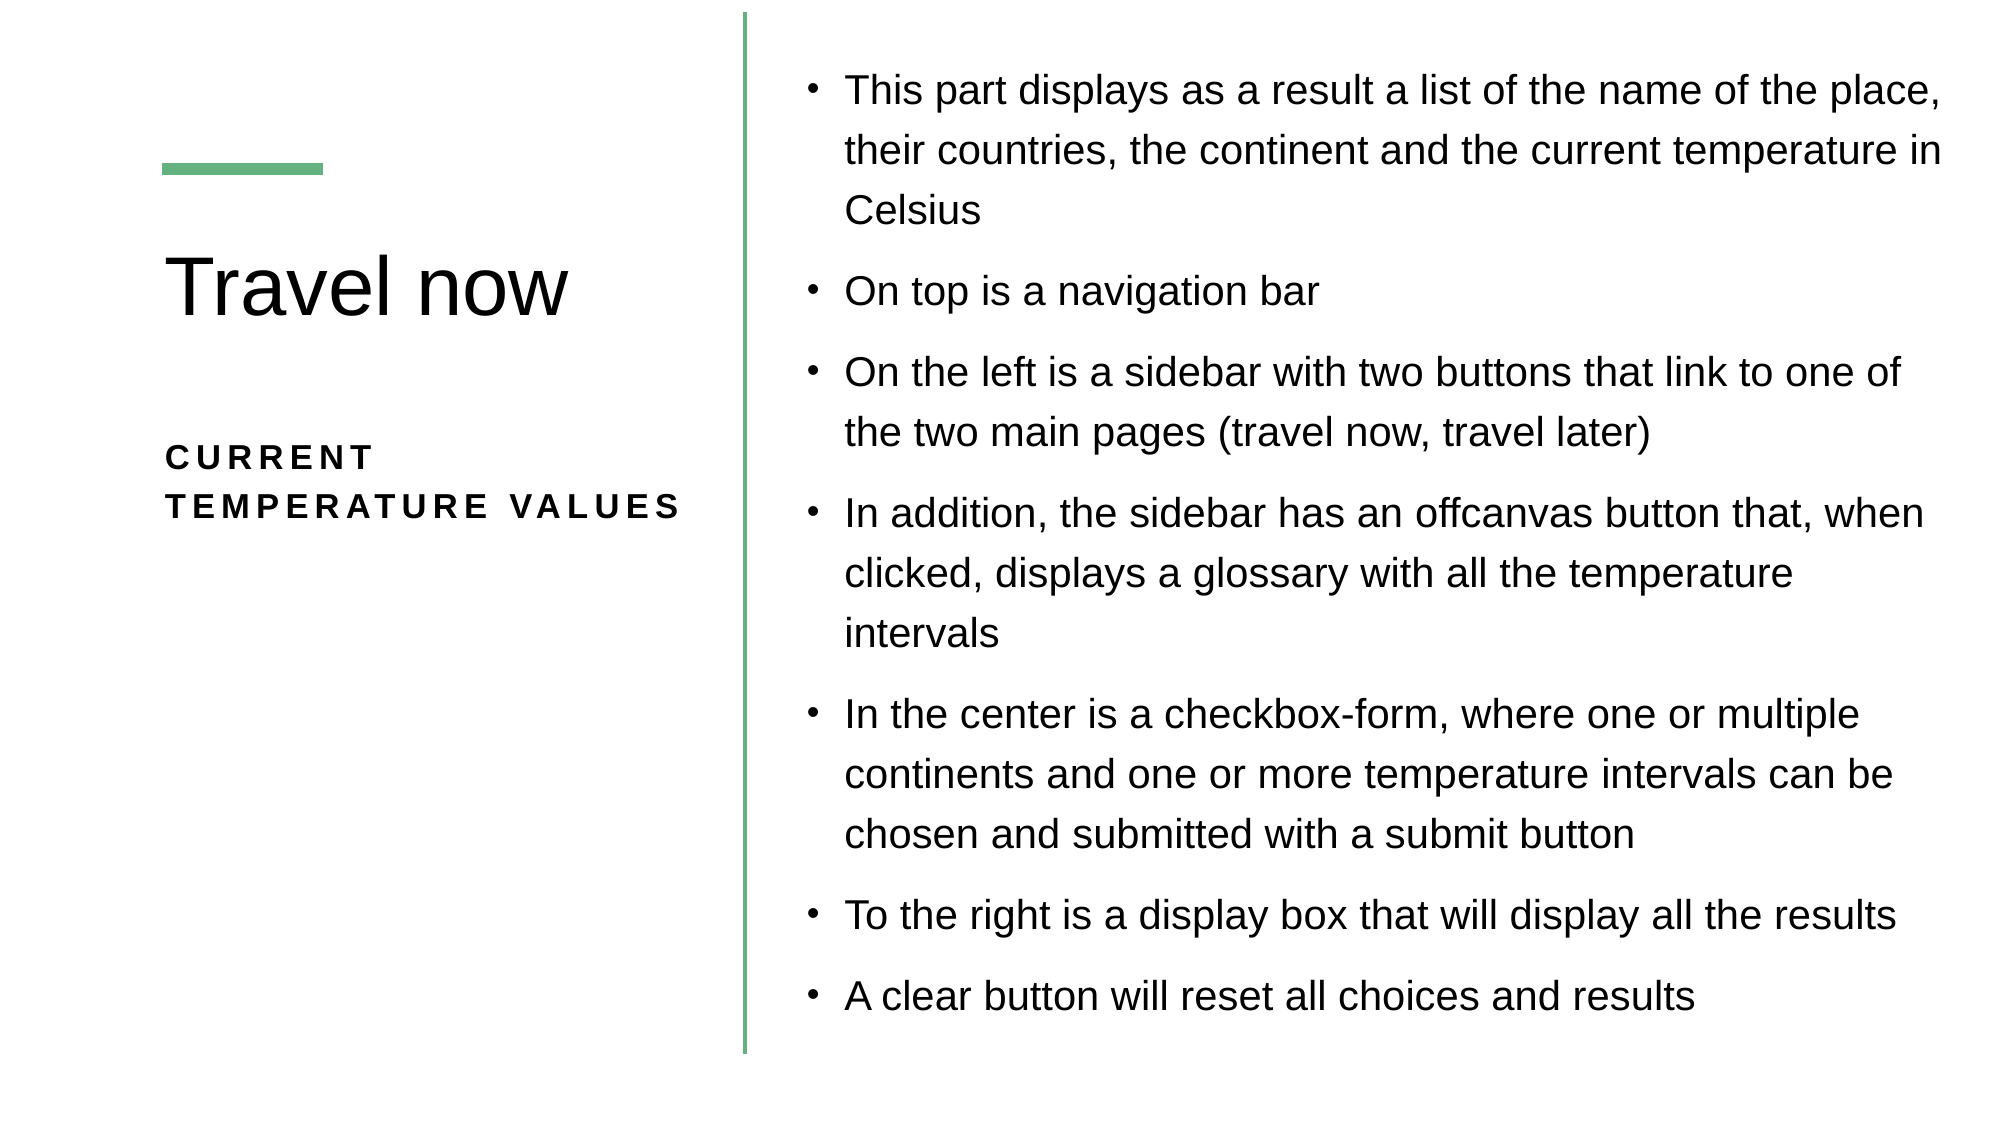

This part displays as a result a list of the name of the place, their countries, the continent and the current temperature in Celsius
On top is a navigation bar
On the left is a sidebar with two buttons that link to one of the two main pages (travel now, travel later)
In addition, the sidebar has an offcanvas button that, when clicked, displays a glossary with all the temperature intervals
In the center is a checkbox-form, where one or multiple continents and one or more temperature intervals can be chosen and submitted with a submit button
To the right is a display box that will display all the results
A clear button will reset all choices and results
# Travel now
current temperature values